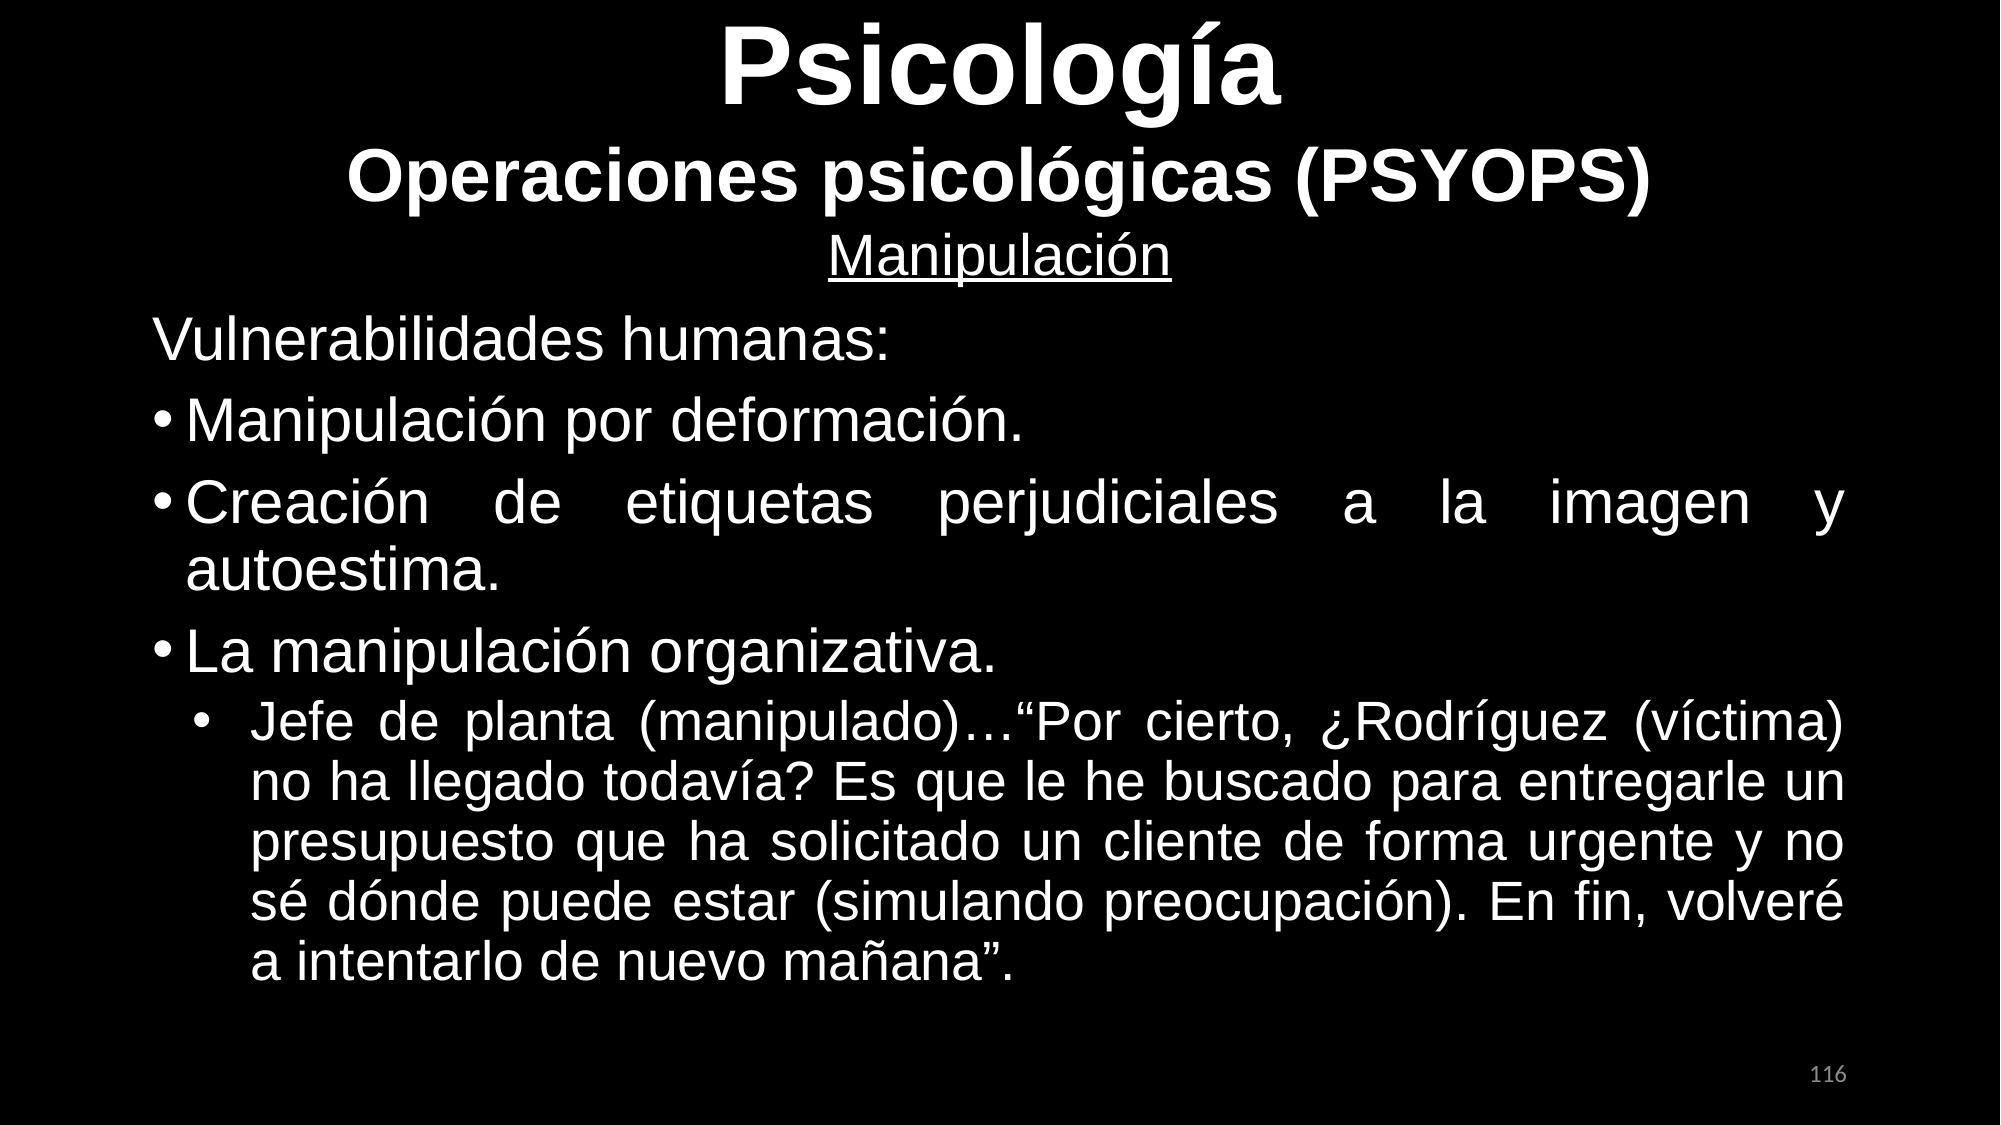

Intervenir con medios hábiles y, a veces, arteros, en la política, en elmercado, en la información, etc., con distorsión de la verdad o la justicia, y alservicio de intereses particulares.
Psicología
Operaciones psicológicas (PSYOPS)
Manipulación

Vulnerabilidades humanas:
Manipulación por deformación.
Creación de etiquetas perjudiciales a la imagen y autoestima.
La manipulación organizativa.
Jefe de planta (manipulado)…“Por cierto, ¿Rodríguez (víctima) no ha llegado todavía? Es que le he buscado para entregarle un presupuesto que ha solicitado un cliente de forma urgente y no sé dónde puede estar (simulando preocupación). En fin, volveré a intentarlo de nuevo mañana”.

116